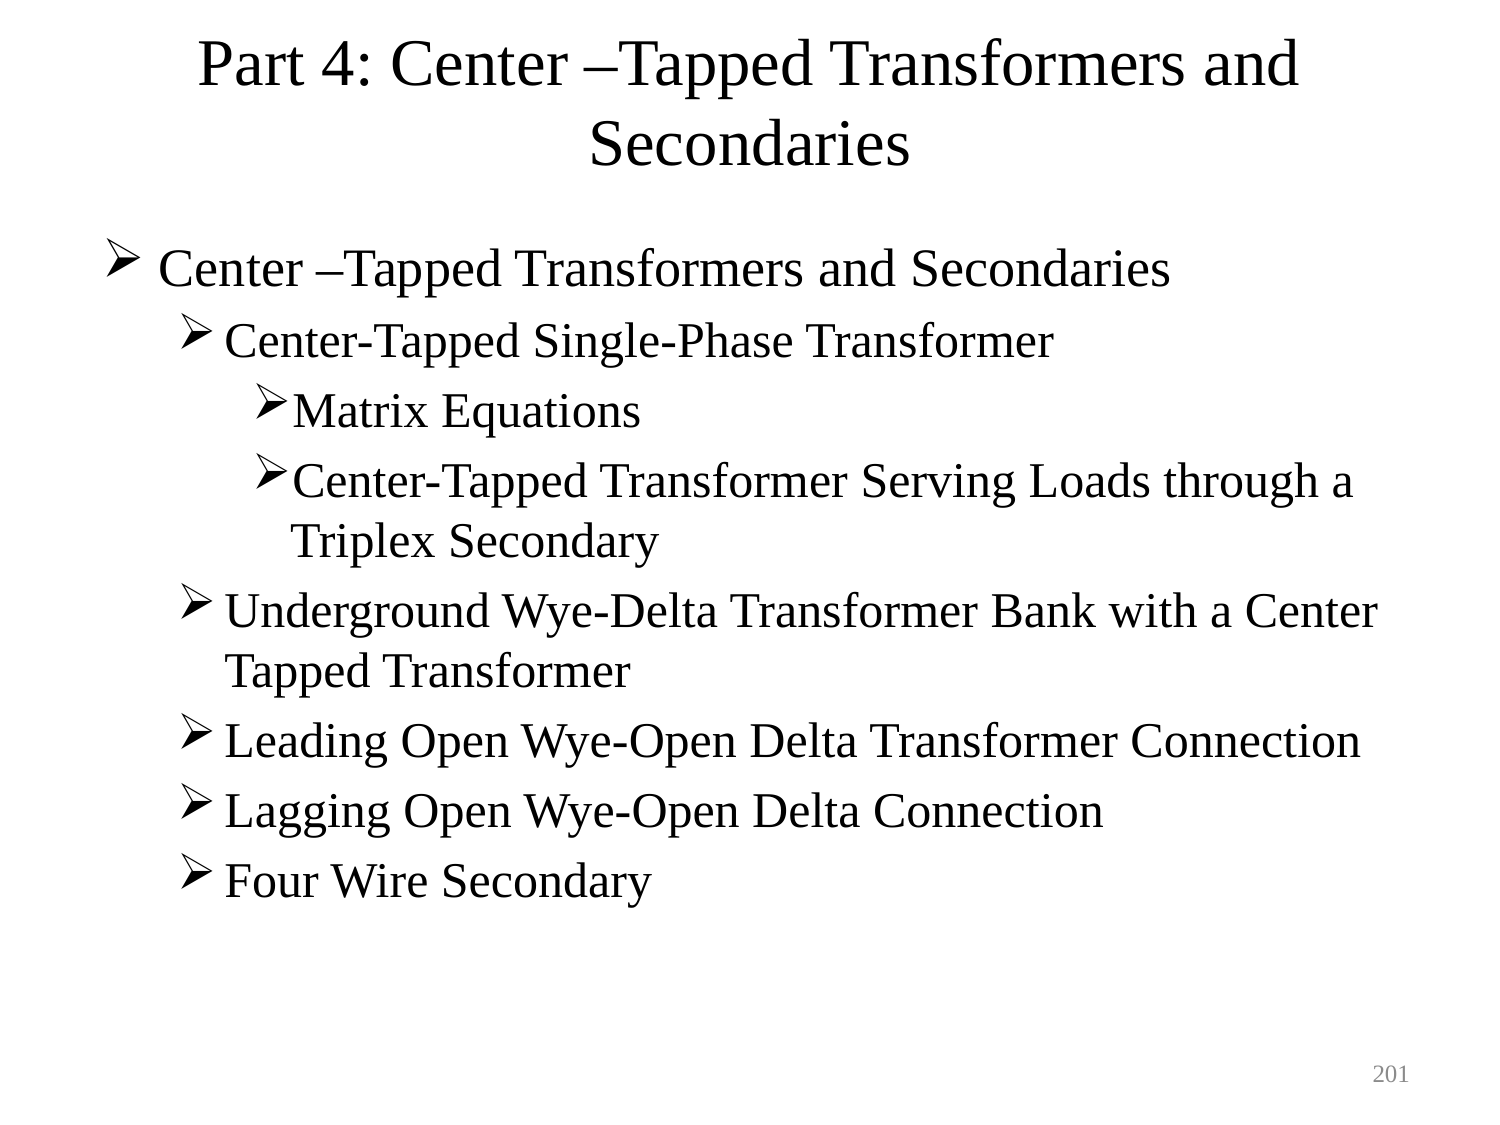

# Part 4: Center –Tapped Transformers and Secondaries
Center –Tapped Transformers and Secondaries
Center-Tapped Single-Phase Transformer
Matrix Equations
Center-Tapped Transformer Serving Loads through a Triplex Secondary
Underground Wye-Delta Transformer Bank with a Center Tapped Transformer
Leading Open Wye-Open Delta Transformer Connection
Lagging Open Wye-Open Delta Connection
Four Wire Secondary

201